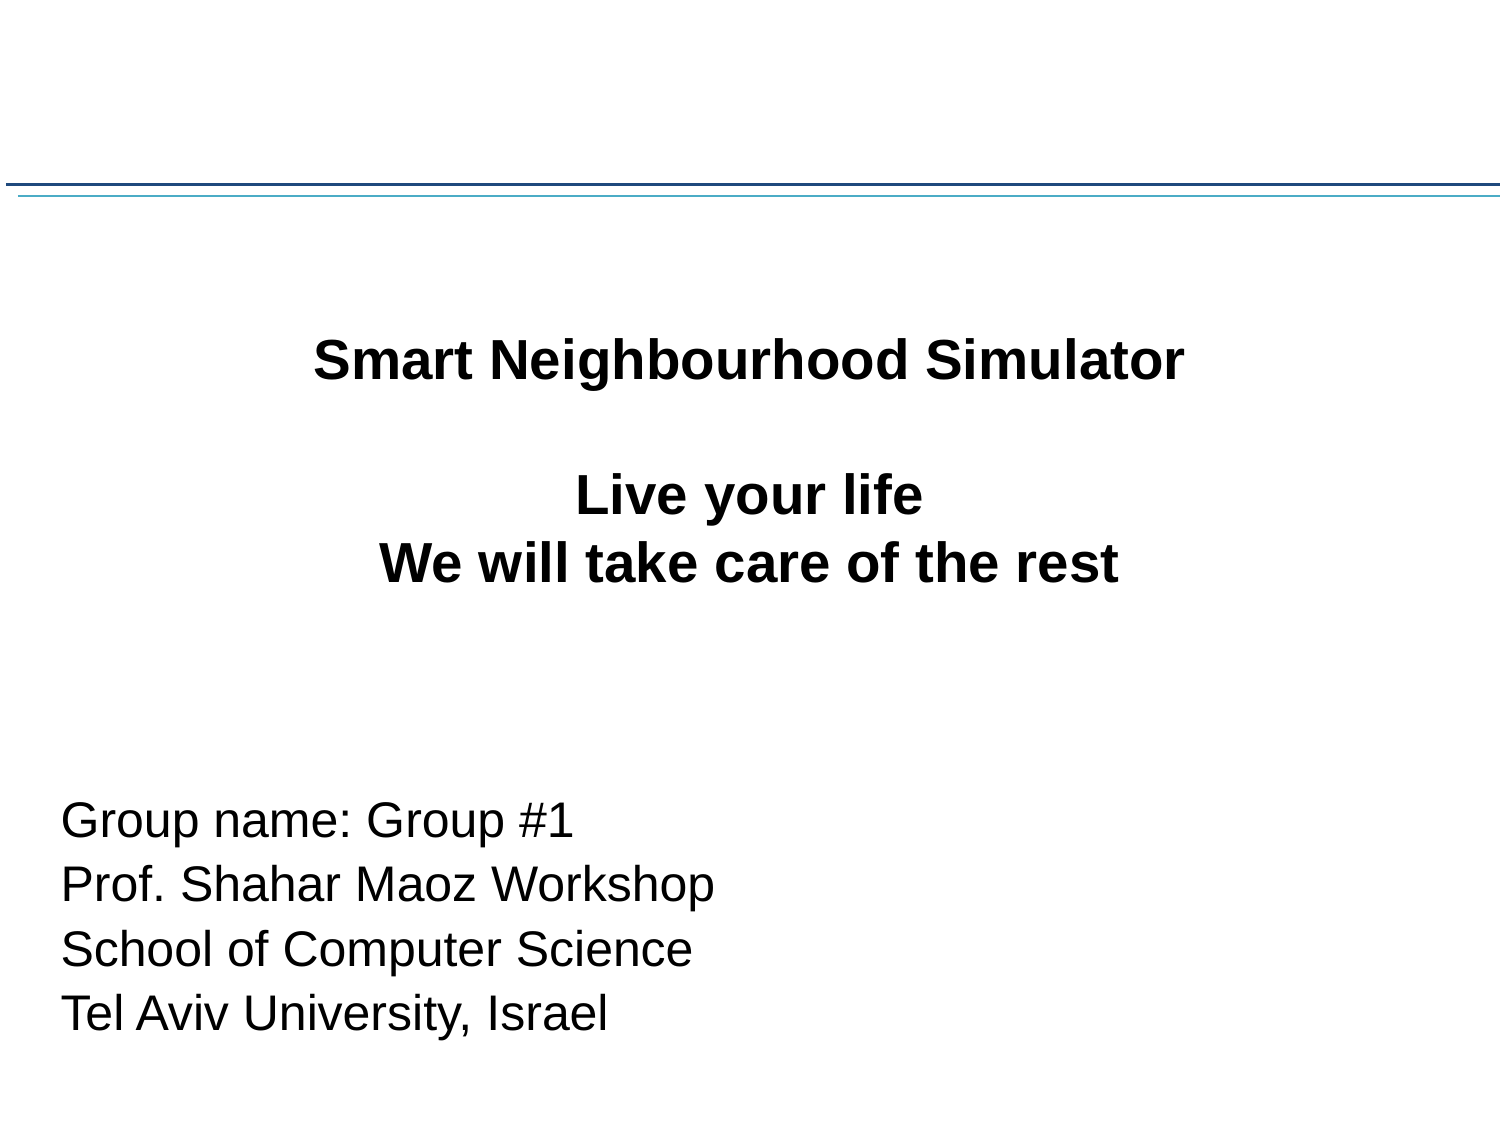

# Smart Neighbourhood Simulator
Live your life
We will take care of the rest
Group name: Group #1
Prof. Shahar Maoz Workshop
School of Computer Science
Tel Aviv University, Israel